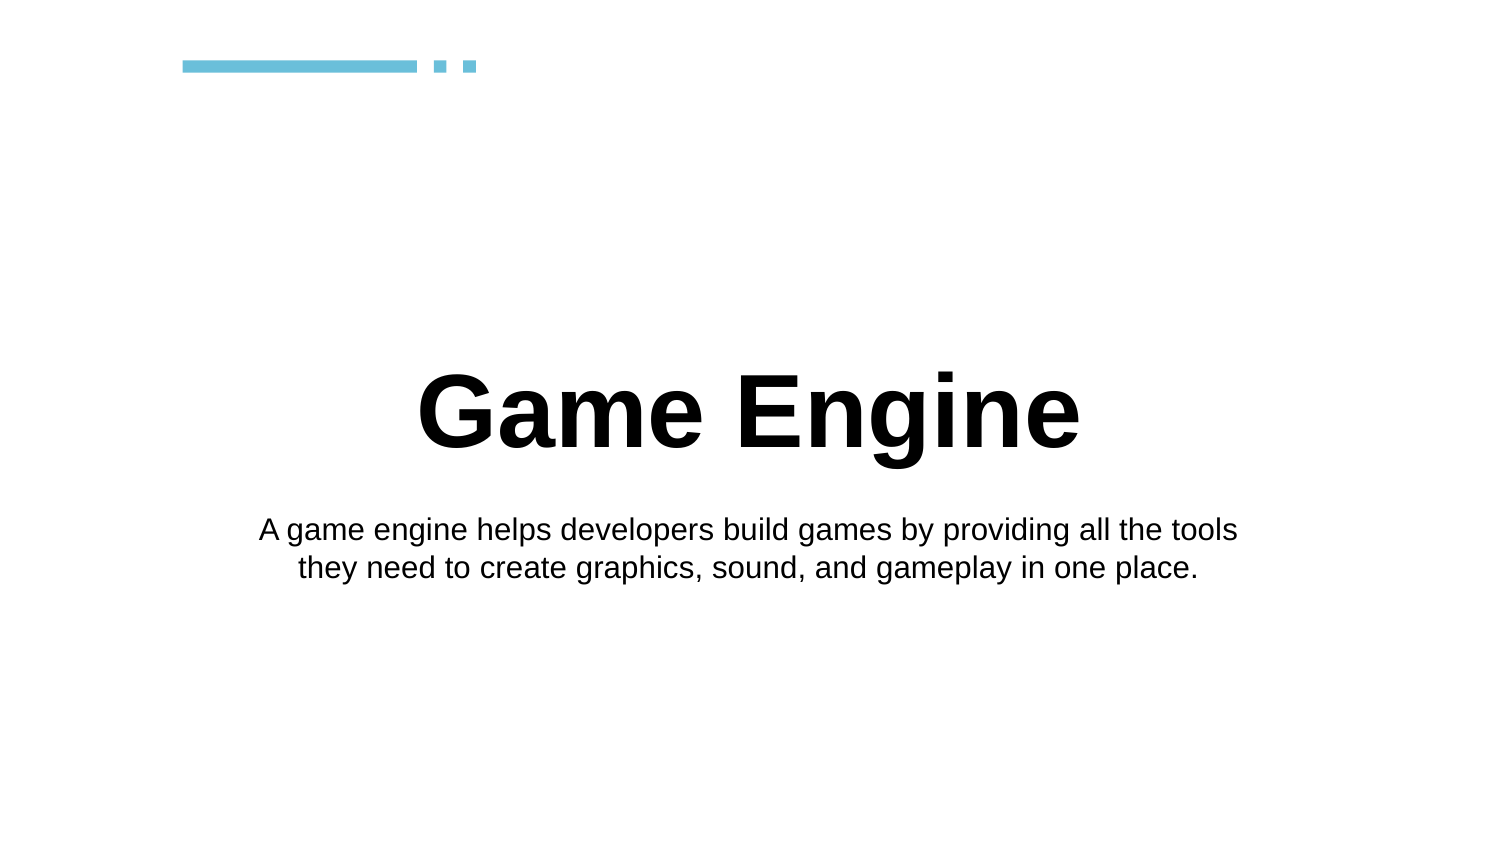

# Game Engine
A game engine helps developers build games by providing all the tools they need to create graphics, sound, and gameplay in one place.